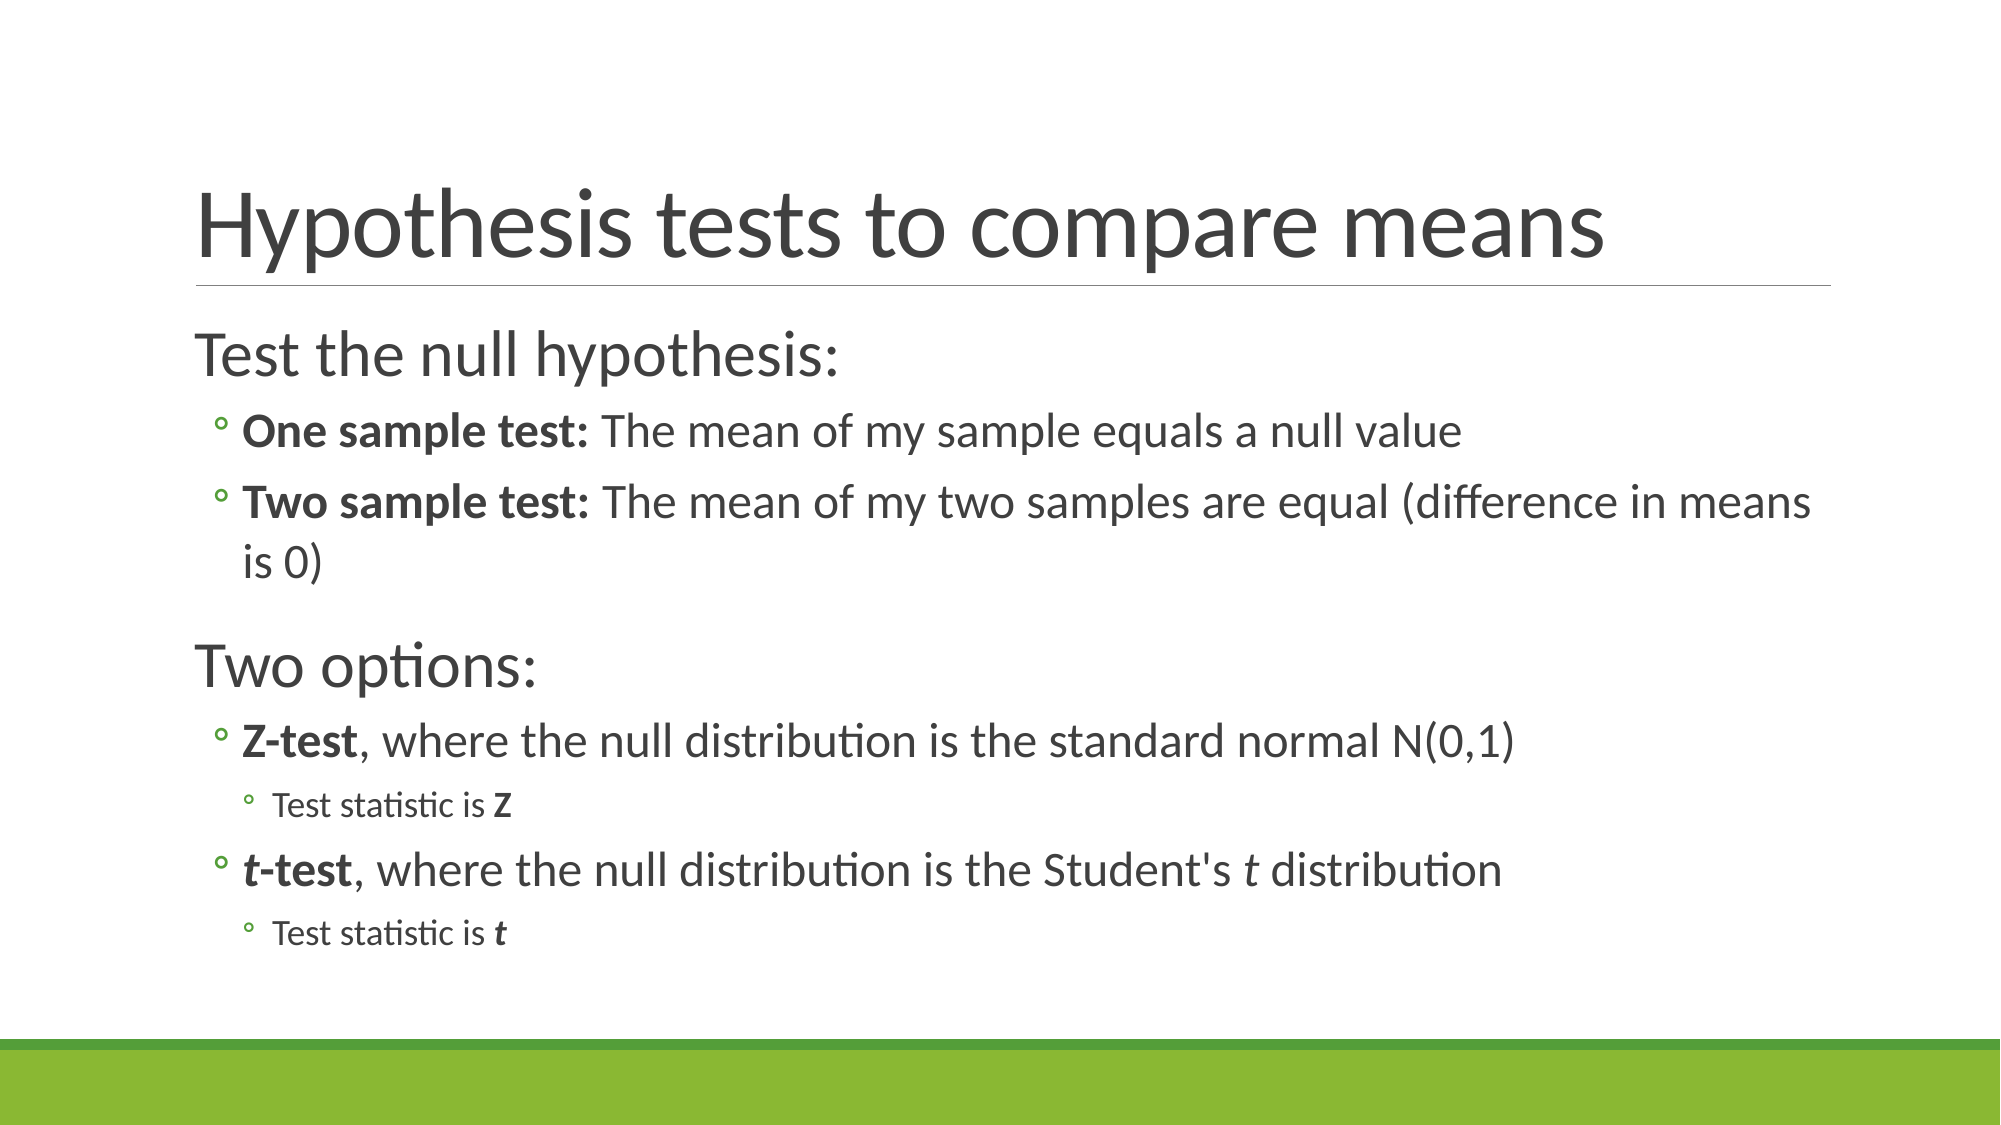

# Hypothesis tests to compare means
Test the null hypothesis:
One sample test: The mean of my sample equals a null value
Two sample test: The mean of my two samples are equal (difference in means is 0)
Two options:
Z-test, where the null distribution is the standard normal N(0,1)
Test statistic is Z
t-test, where the null distribution is the Student's t distribution
Test statistic is t